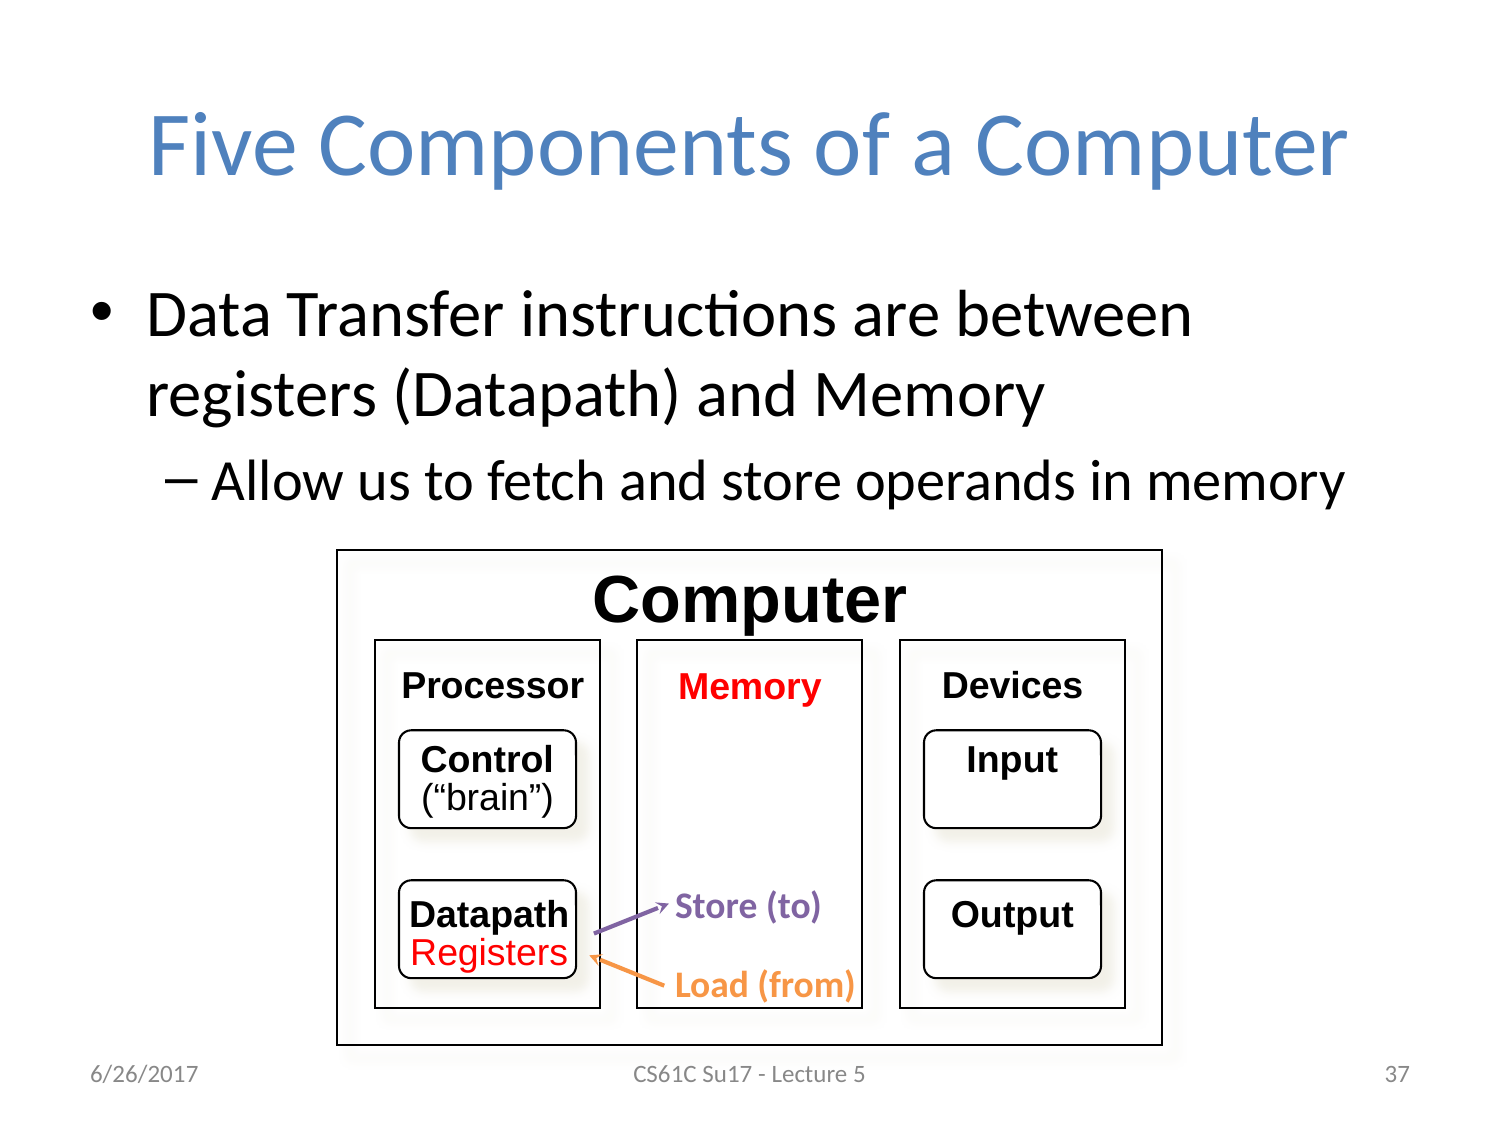

# Five Components of a Computer
Data Transfer instructions are between registers (Datapath) and Memory
Allow us to fetch and store operands in memory

Computer

 Processor

Memory

Devices

Control
(“brain”)
Input

Datapath
Registers
Output
Store (to)
Load (from)
6/26/2017
CS61C Su17 - Lecture 5
37